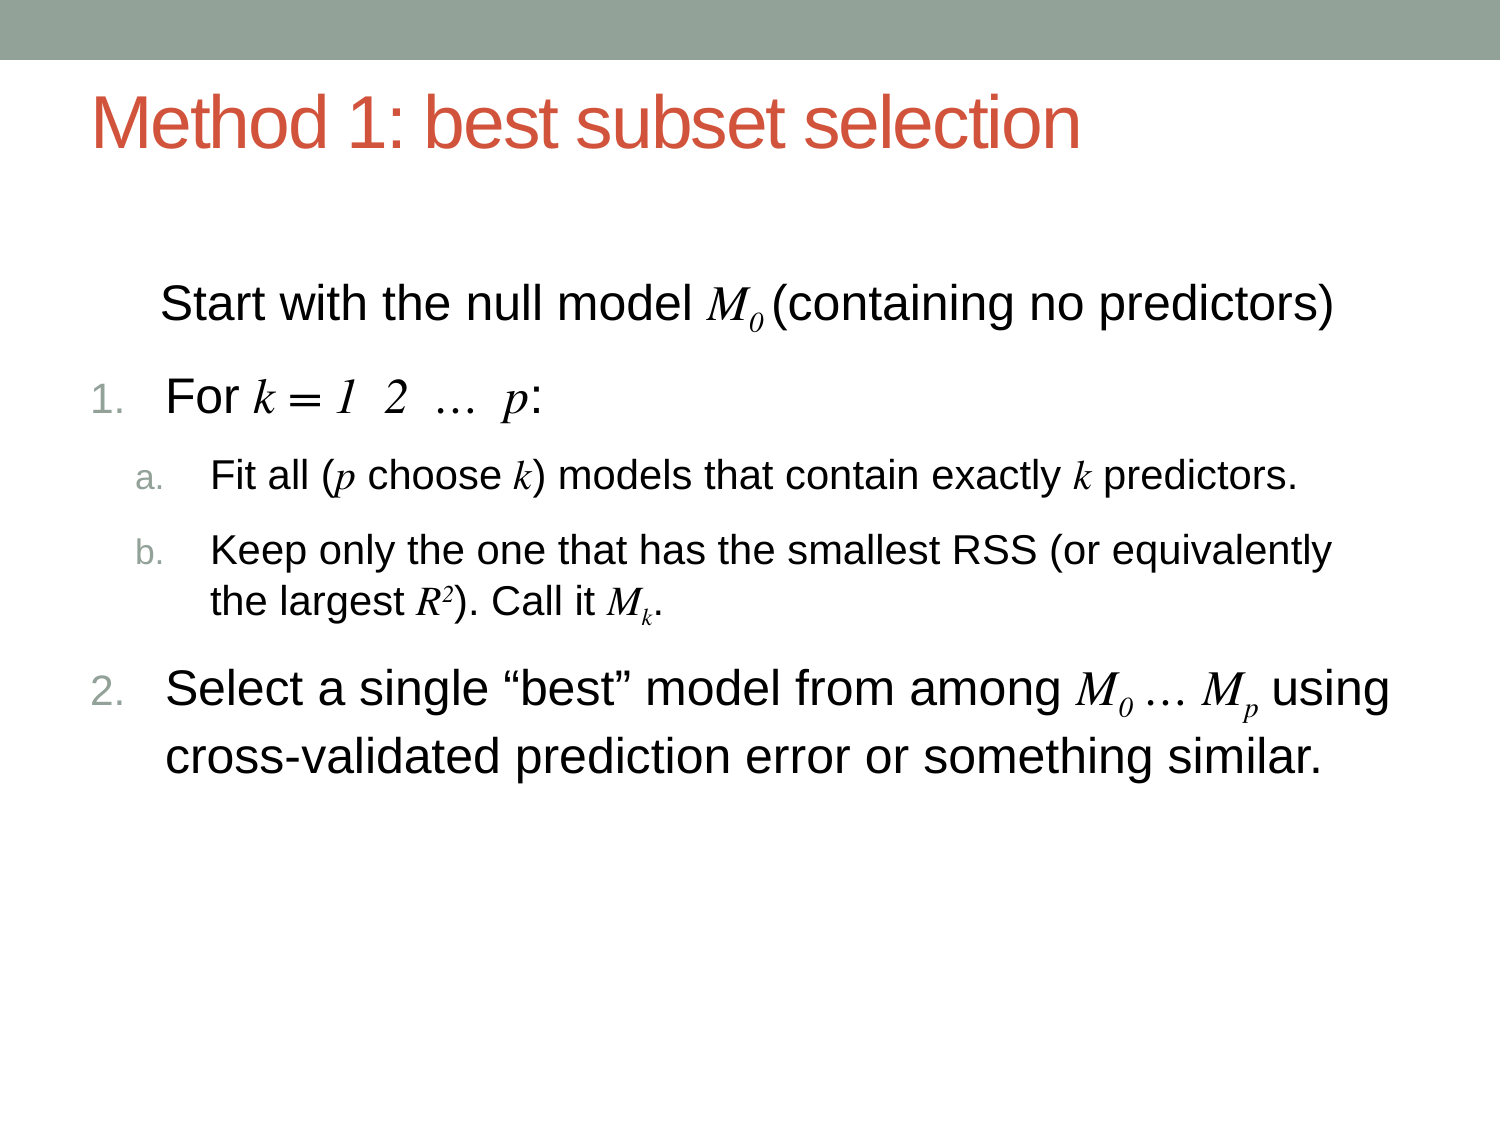

# Method 1: best subset selection
     Start with the null model M0 (containing no predictors)
For k = 1  2  …  p:
Fit all (p choose k) models that contain exactly k predictors.
Keep only the one that has the smallest RSS (or equivalently  the largest R2). Call it Mk.
Select a single “best” model from among M0 … Mp using cross-validated prediction error or something similar.